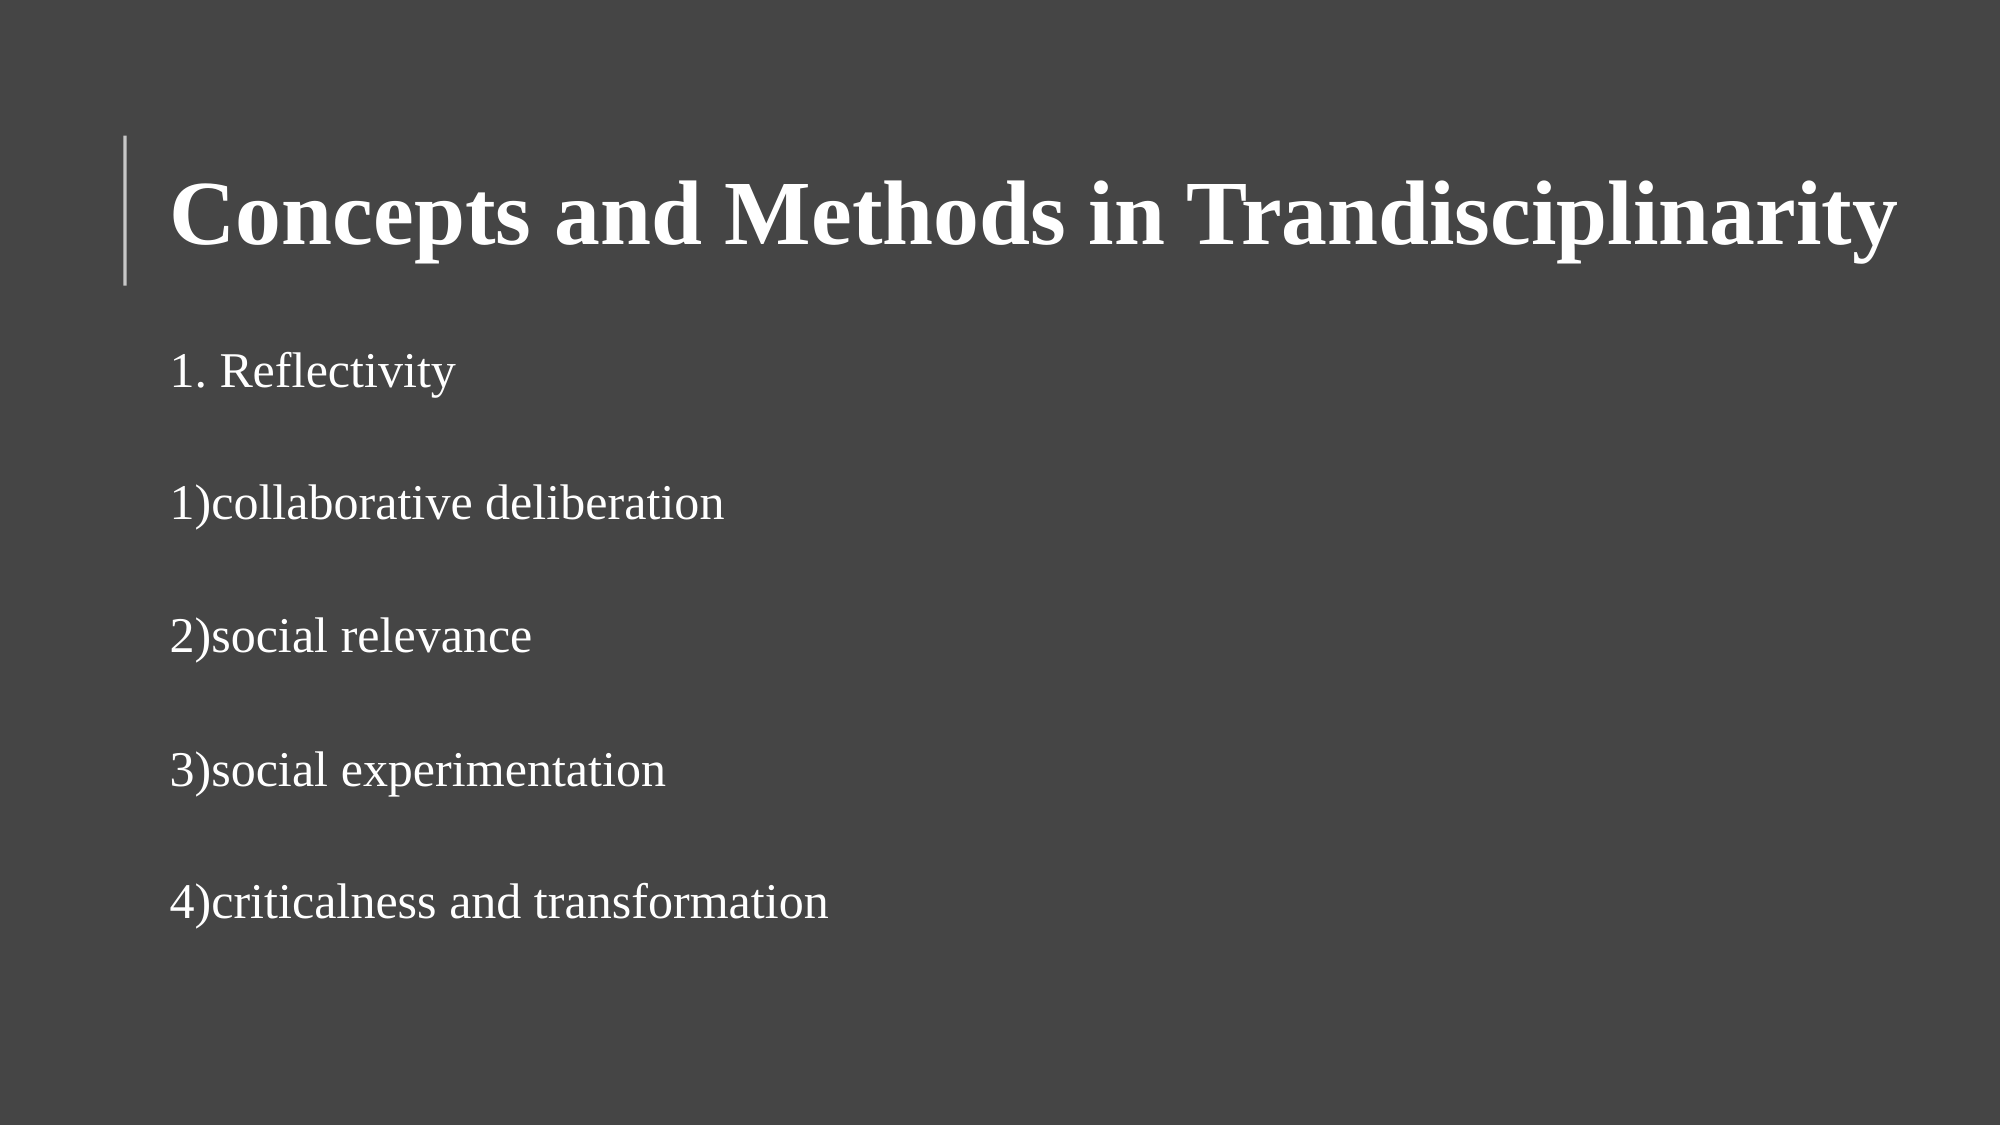

Concepts and Methods in Trandisciplinarity
1. Reflectivity

1)collaborative deliberation

2)social relevance

3)social experimentation

4)criticalness and transformation